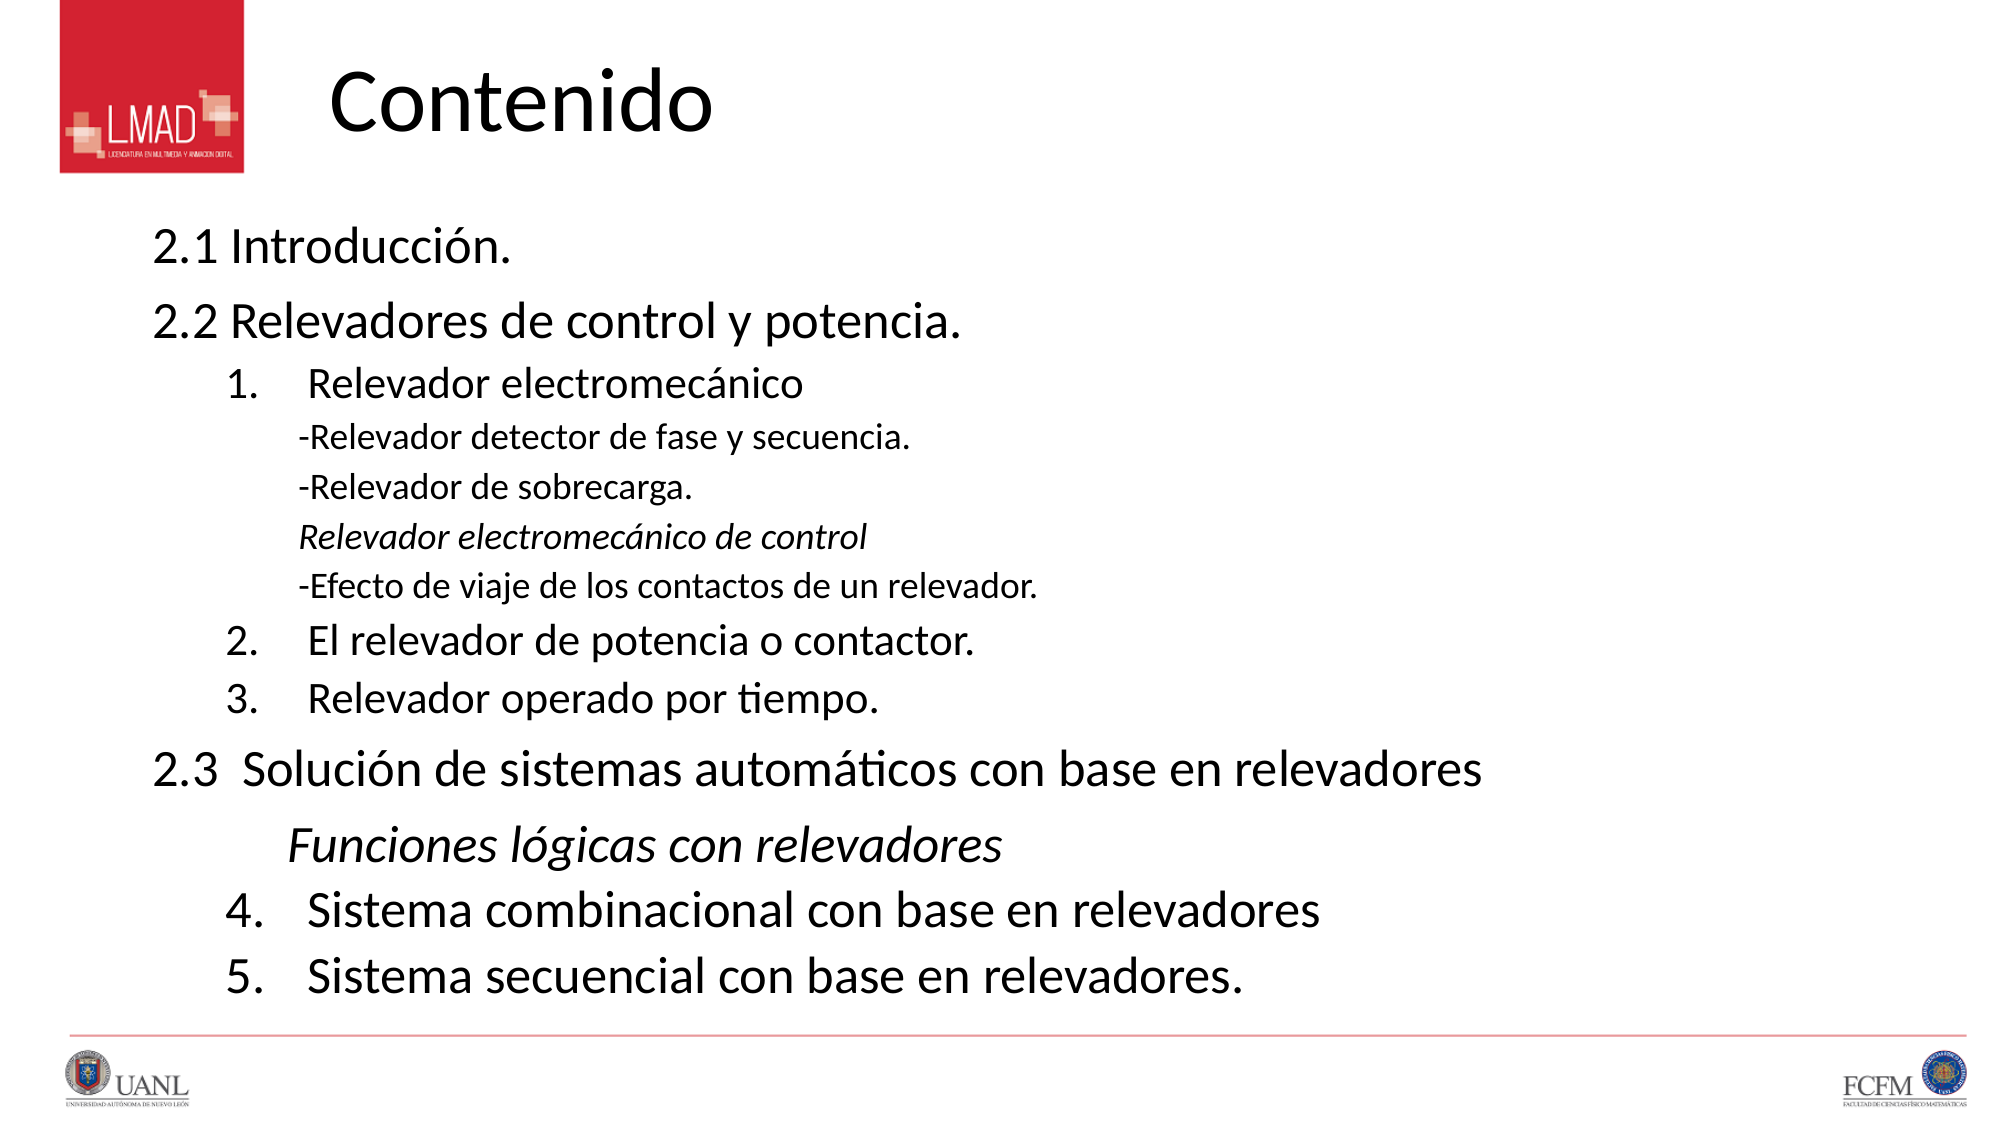

# Contenido
2.1 Introducción.
2.2 Relevadores de control y potencia.
Relevador electromecánico
-Relevador detector de fase y secuencia.
-Relevador de sobrecarga.
Relevador electromecánico de control
-Efecto de viaje de los contactos de un relevador.
El relevador de potencia o contactor.
Relevador operado por tiempo.
2.3  Solución de sistemas automáticos con base en relevadores
	Funciones lógicas con relevadores
Sistema combinacional con base en relevadores
Sistema secuencial con base en relevadores.